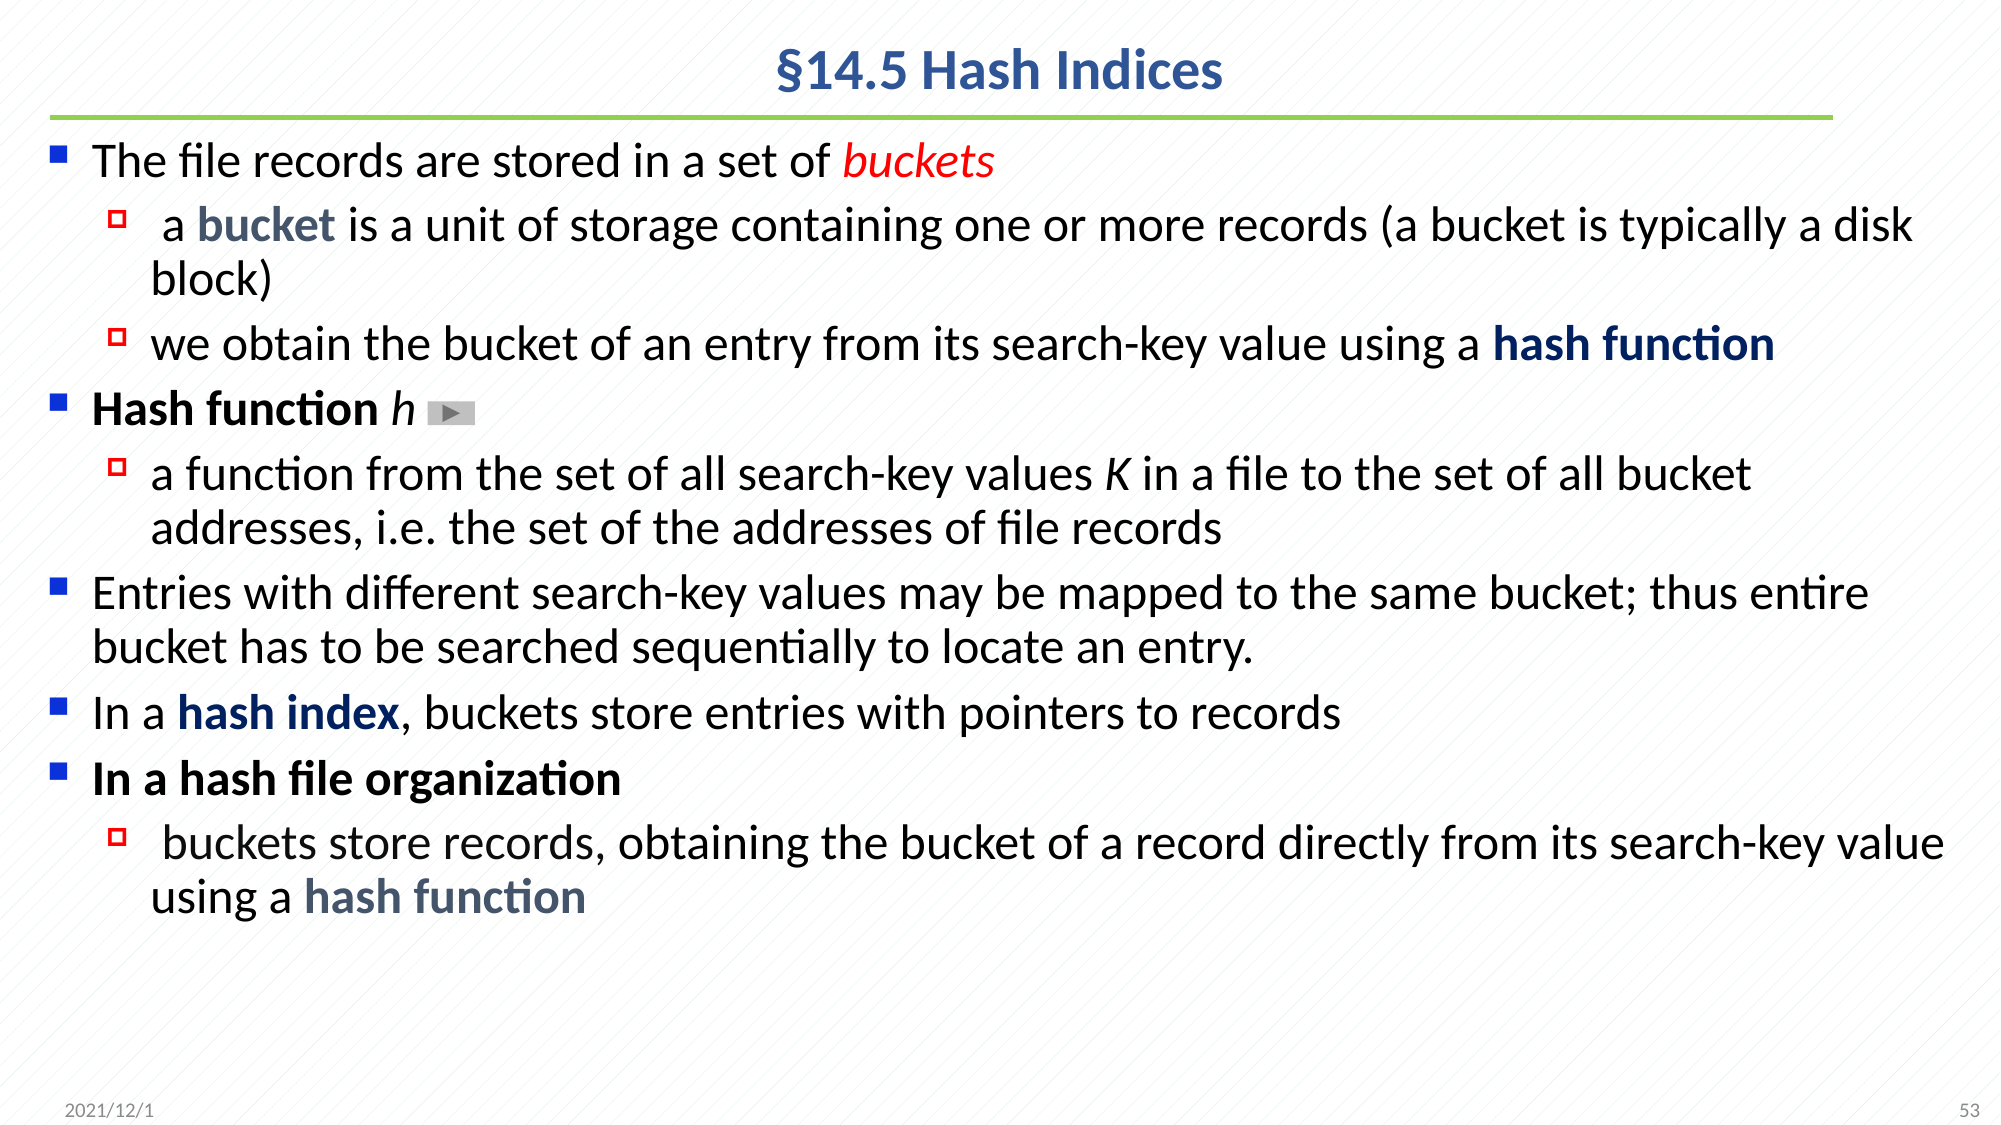

# §14.5 Hash Indices
The file records are stored in a set of buckets
 a bucket is a unit of storage containing one or more records (a bucket is typically a disk block)
we obtain the bucket of an entry from its search-key value using a hash function
Hash function h
a function from the set of all search-key values K in a file to the set of all bucket addresses, i.e. the set of the addresses of file records
Entries with different search-key values may be mapped to the same bucket; thus entire bucket has to be searched sequentially to locate an entry.
In a hash index, buckets store entries with pointers to records
In a hash file organization
 buckets store records, obtaining the bucket of a record directly from its search-key value using a hash function

53
2021/12/1